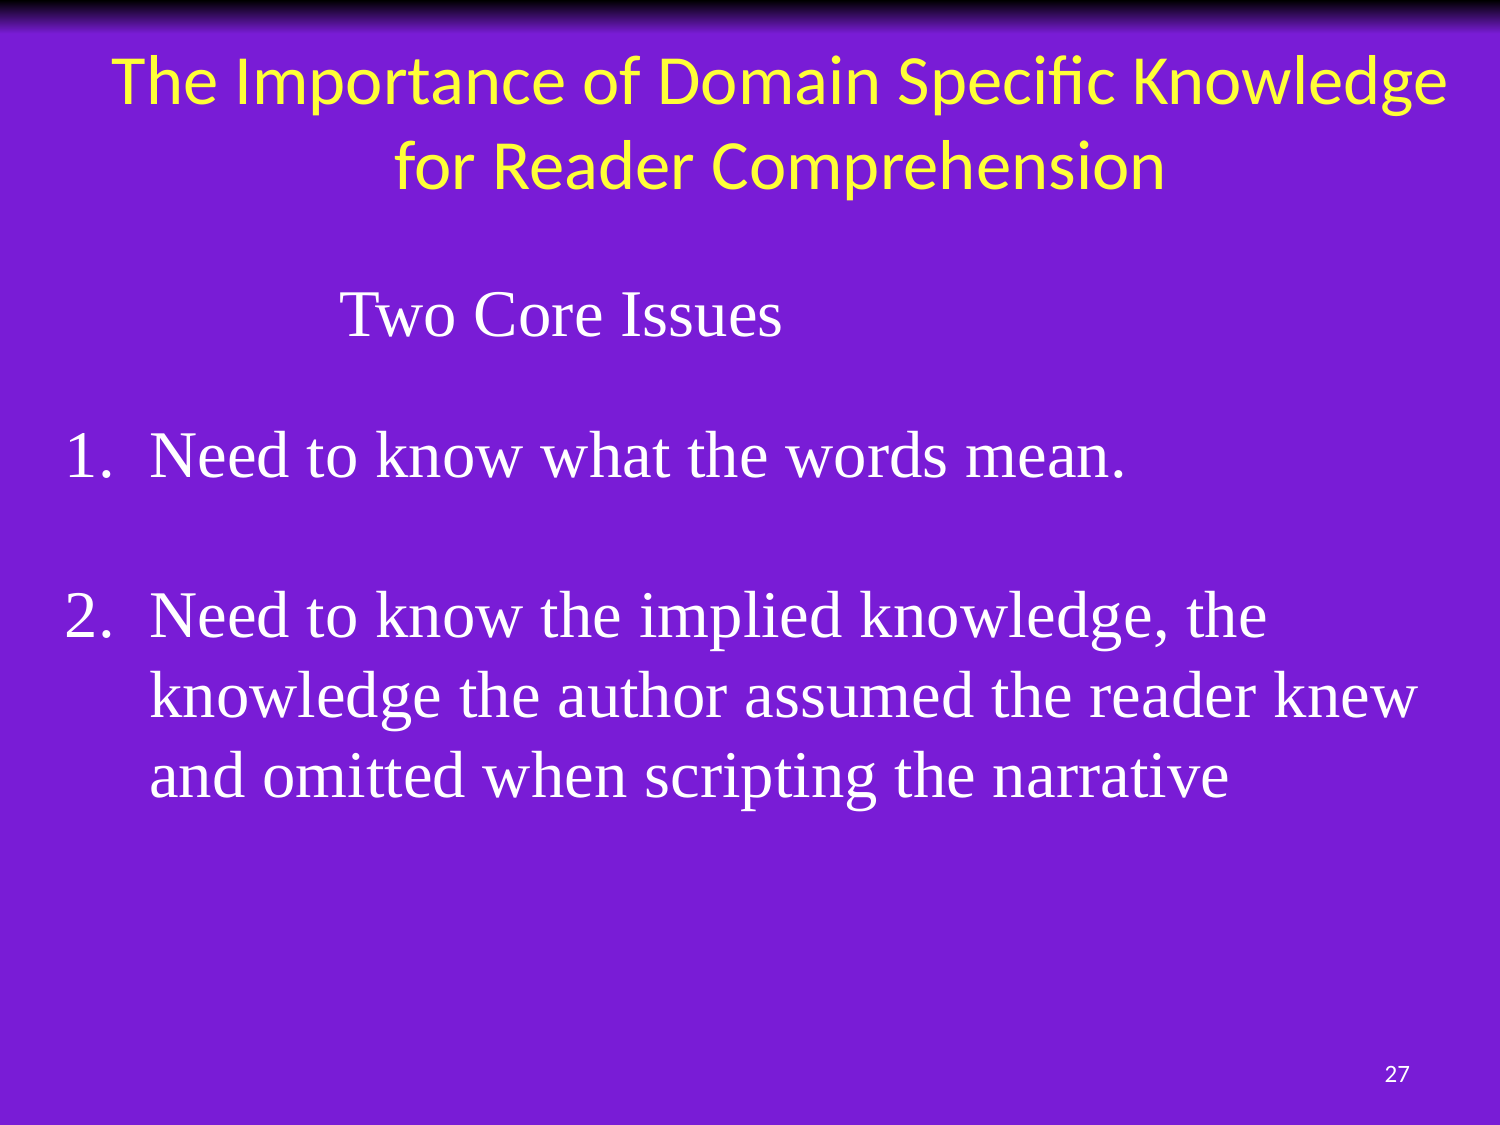

# The Importance of Domain Specific Knowledge for Reader Comprehension
Two Core Issues
Need to know what the words mean.
Need to know the implied knowledge, the knowledge the author assumed the reader knew and omitted when scripting the narrative
27